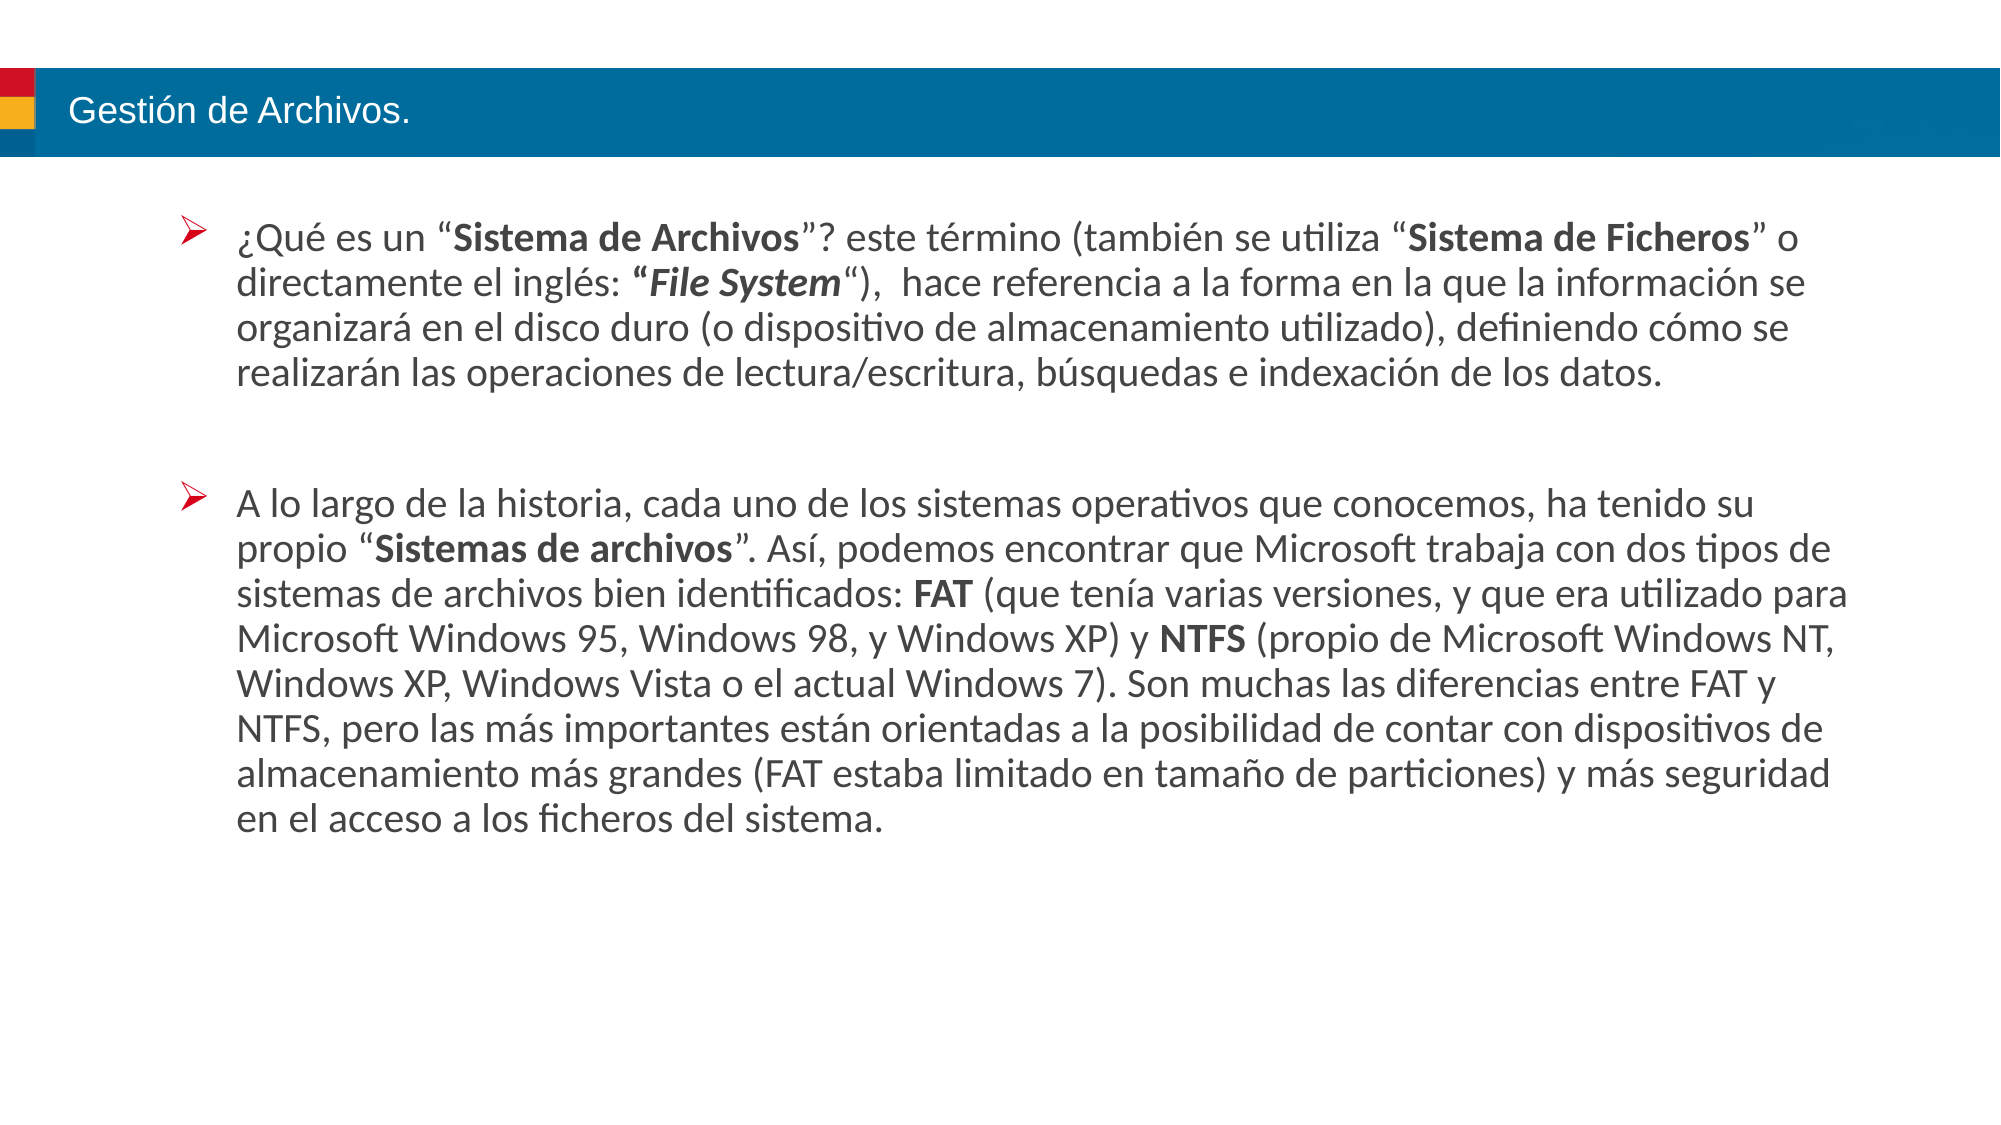

# Gestión de Archivos.
¿Qué es un “Sistema de Archivos”? este término (también se utiliza “Sistema de Ficheros” o directamente el inglés: “File System“),  hace referencia a la forma en la que la información se organizará en el disco duro (o dispositivo de almacenamiento utilizado), definiendo cómo se realizarán las operaciones de lectura/escritura, búsquedas e indexación de los datos.

A lo largo de la historia, cada uno de los sistemas operativos que conocemos, ha tenido su propio “Sistemas de archivos”. Así, podemos encontrar que Microsoft trabaja con dos tipos de sistemas de archivos bien identificados: FAT (que tenía varias versiones, y que era utilizado para Microsoft Windows 95, Windows 98, y Windows XP) y NTFS (propio de Microsoft Windows NT, Windows XP, Windows Vista o el actual Windows 7). Son muchas las diferencias entre FAT y NTFS, pero las más importantes están orientadas a la posibilidad de contar con dispositivos de almacenamiento más grandes (FAT estaba limitado en tamaño de particiones) y más seguridad en el acceso a los ficheros del sistema.